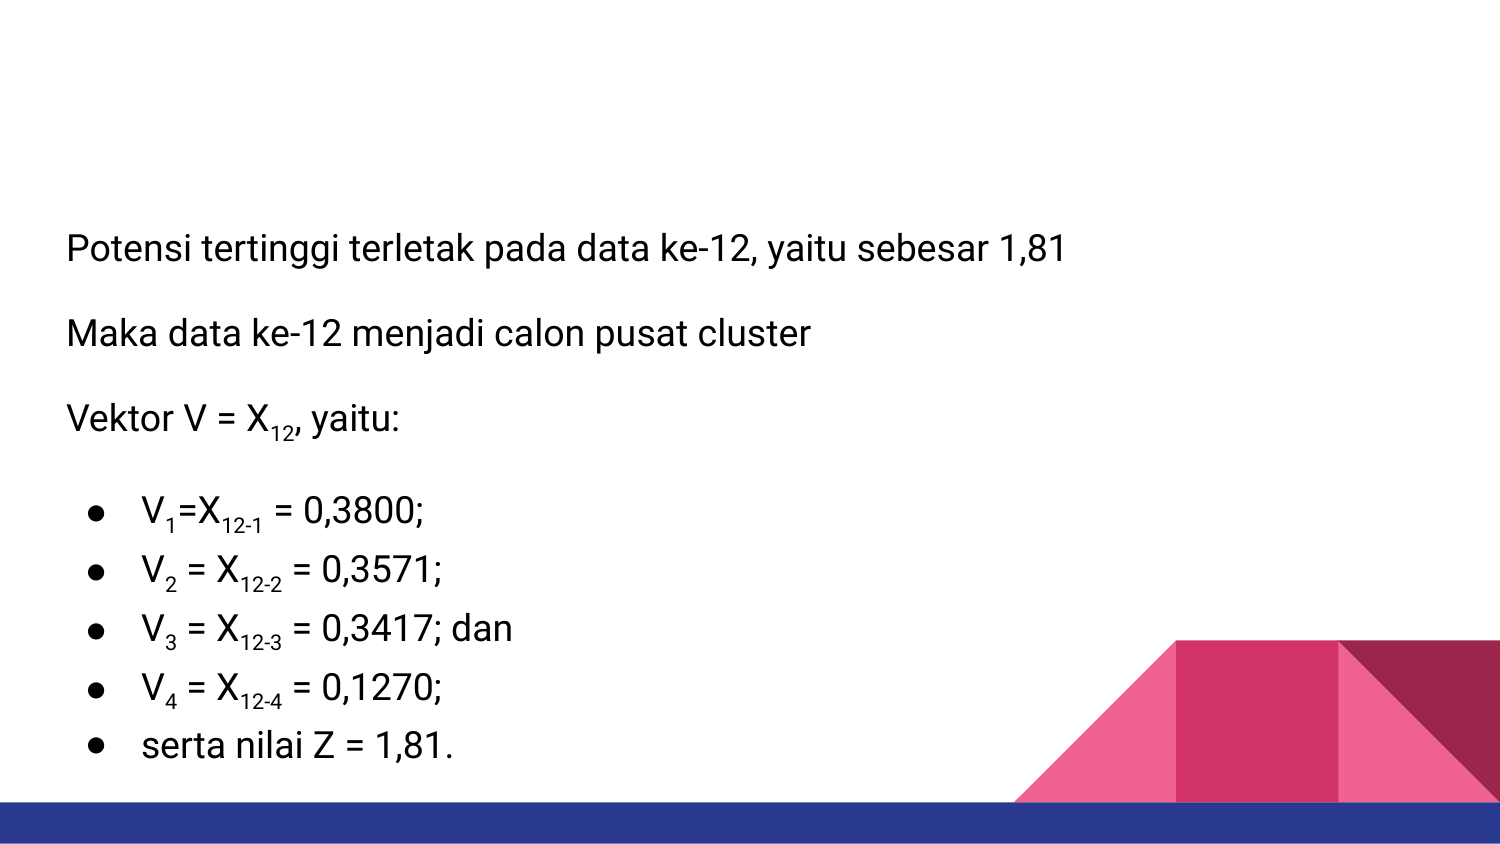

#
Potensi tertinggi terletak pada data ke-12, yaitu sebesar 1,81
Maka data ke-12 menjadi calon pusat cluster
Vektor V = X12, yaitu:
V1=X12-1 = 0,3800;
V2 = X12-2 = 0,3571;
V3 = X12-3 = 0,3417; dan
V4 = X12-4 = 0,1270;
serta nilai Z = 1,81.